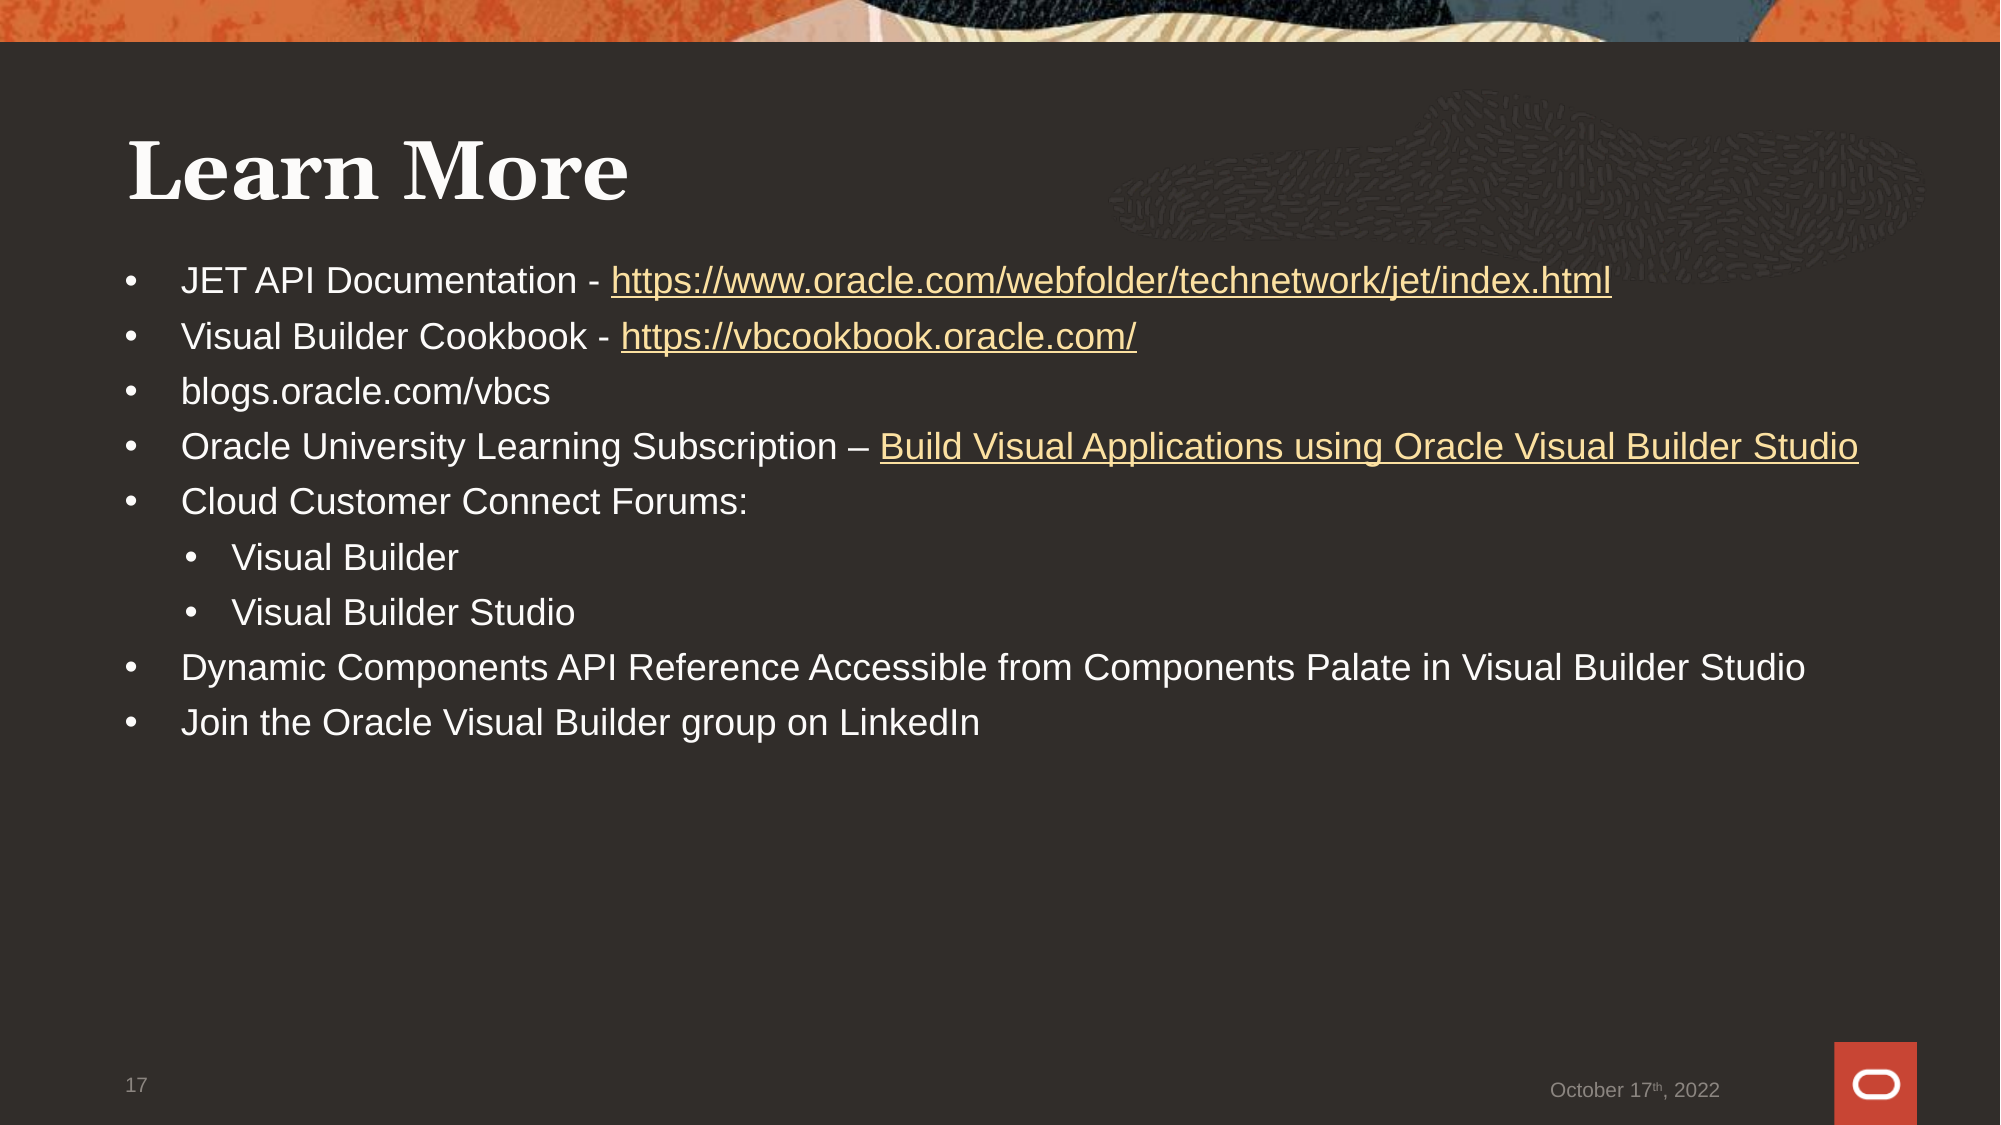

# Learn More
JET API Documentation - https://www.oracle.com/webfolder/technetwork/jet/index.html
Visual Builder Cookbook - https://vbcookbook.oracle.com/
blogs.oracle.com/vbcs
Oracle University Learning Subscription – Build Visual Applications using Oracle Visual Builder Studio
Cloud Customer Connect Forums:
Visual Builder
Visual Builder Studio
Dynamic Components API Reference Accessible from Components Palate in Visual Builder Studio
Join the Oracle Visual Builder group on LinkedIn

17
October 17th, 2022